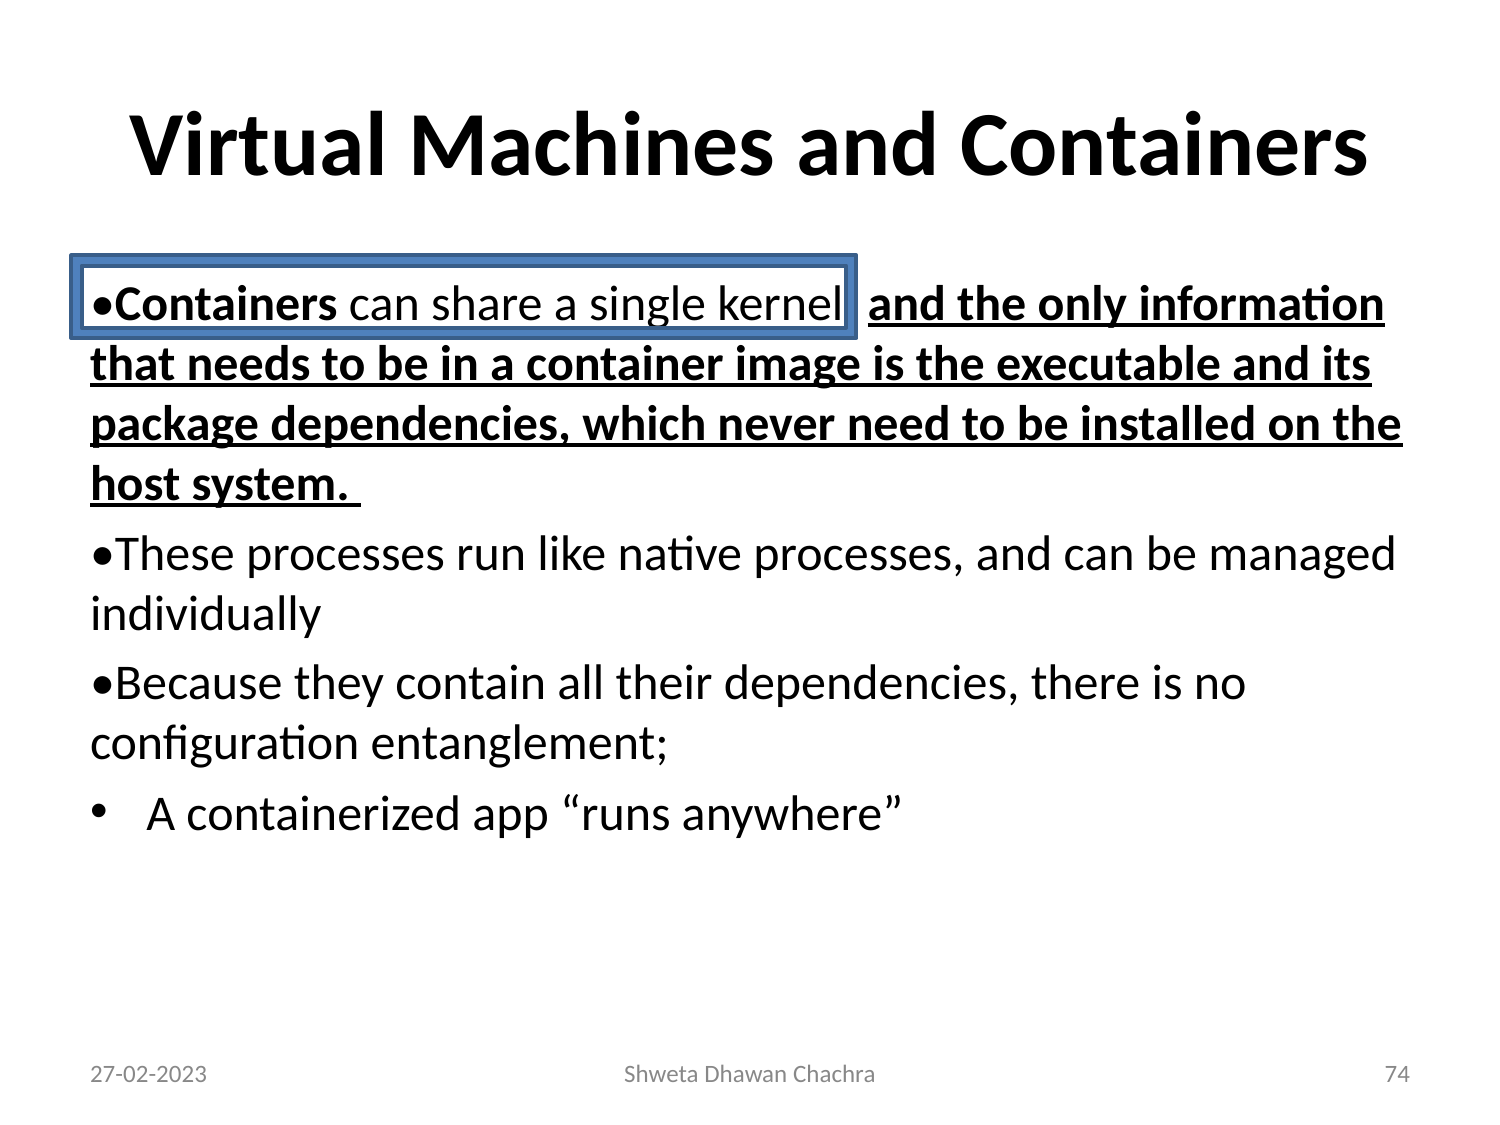

# Virtual Machines and Containers

•Containers can share a single kernel, and the only information that needs to be in a container image is the executable and its package dependencies, which never need to be installed on the host system.
•These processes run like native processes, and can be managed individually
•Because they contain all their dependencies, there is no configuration entanglement;
A containerized app “runs anywhere”

27-02-2023
Shweta Dhawan Chachra
74